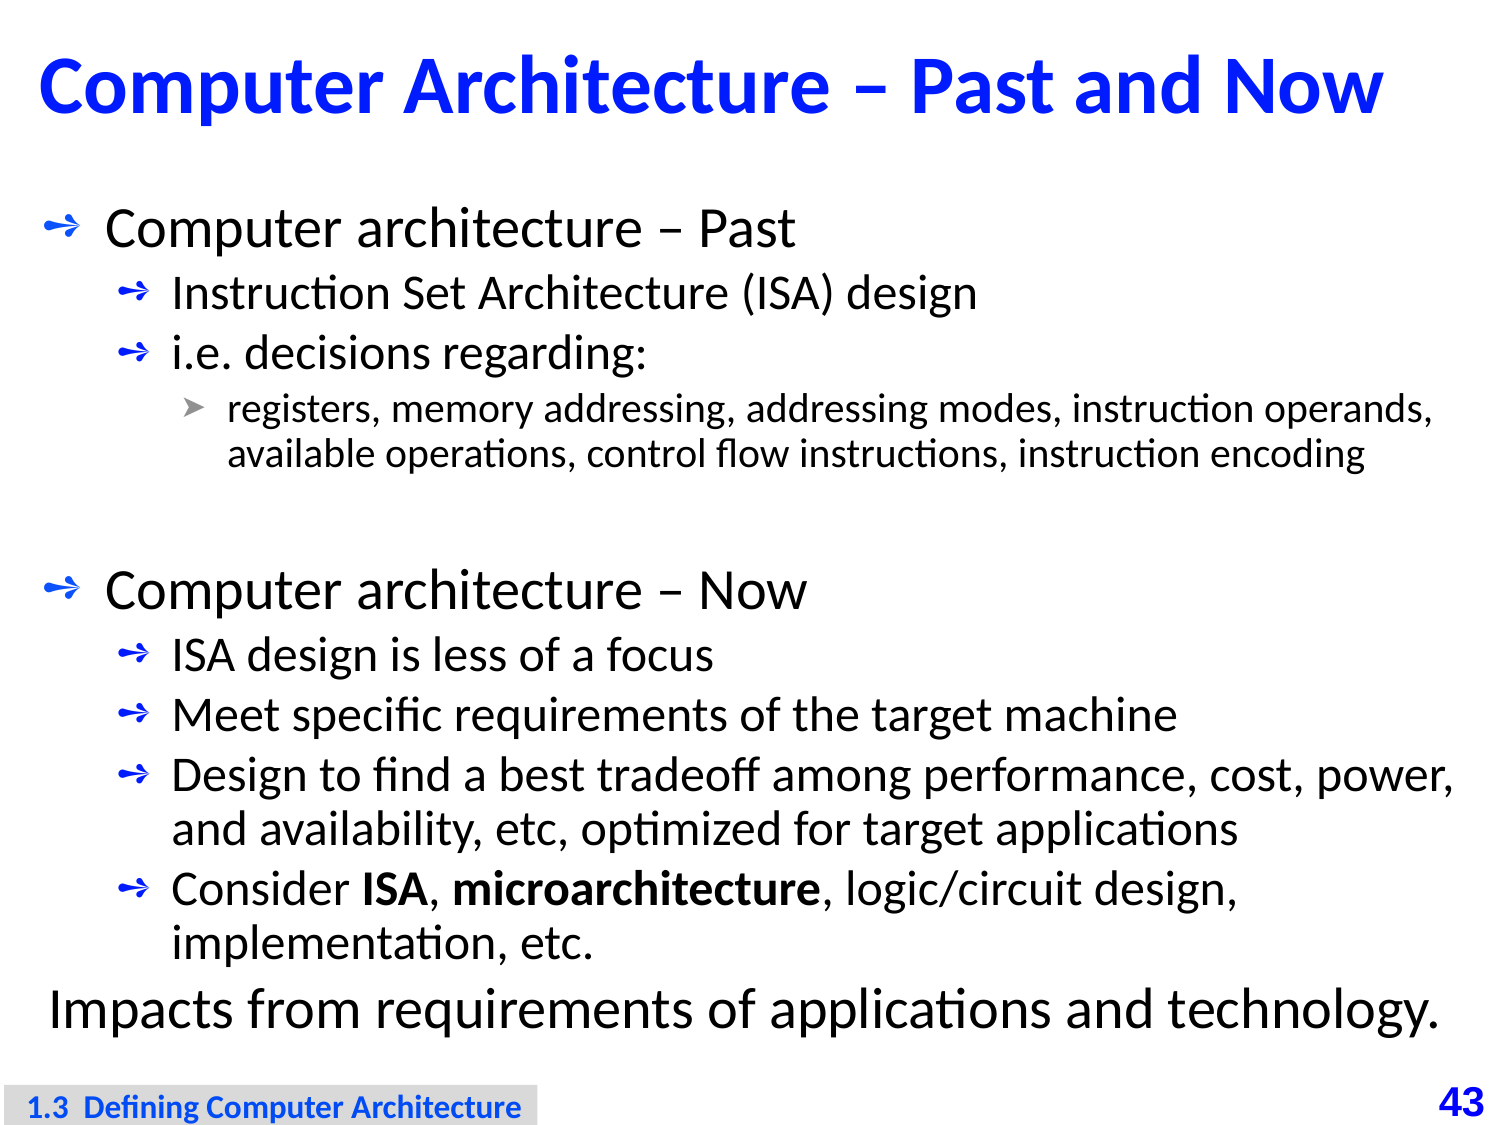

# Computer Architecture – Past and Now
Computer architecture – Past
Instruction Set Architecture (ISA) design
i.e. decisions regarding:
registers, memory addressing, addressing modes, instruction operands, available operations, control flow instructions, instruction encoding

Computer architecture – Now
ISA design is less of a focus
Meet specific requirements of the target machine
Design to find a best tradeoff among performance, cost, power, and availability, etc, optimized for target applications
Consider ISA, microarchitecture, logic/circuit design, implementation, etc.

Impacts from requirements of applications and technology.
43
 1.3  Defining Computer Architecture